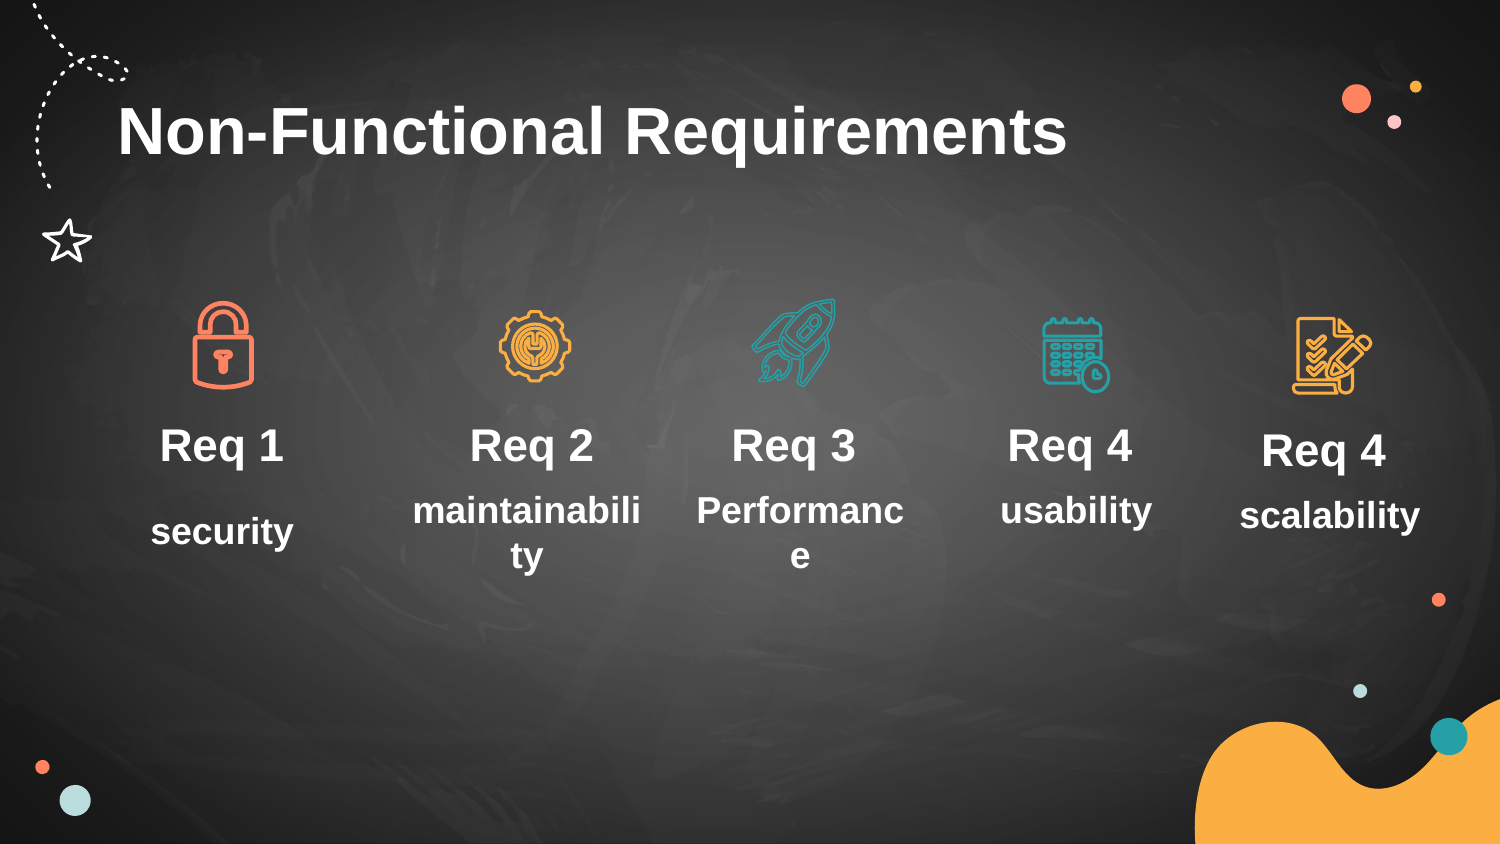

# Non-Functional Requirements

Req 2
Req 3
Req 4
Req 1
Req 4
maintainability
Performance
usability
scalability
security